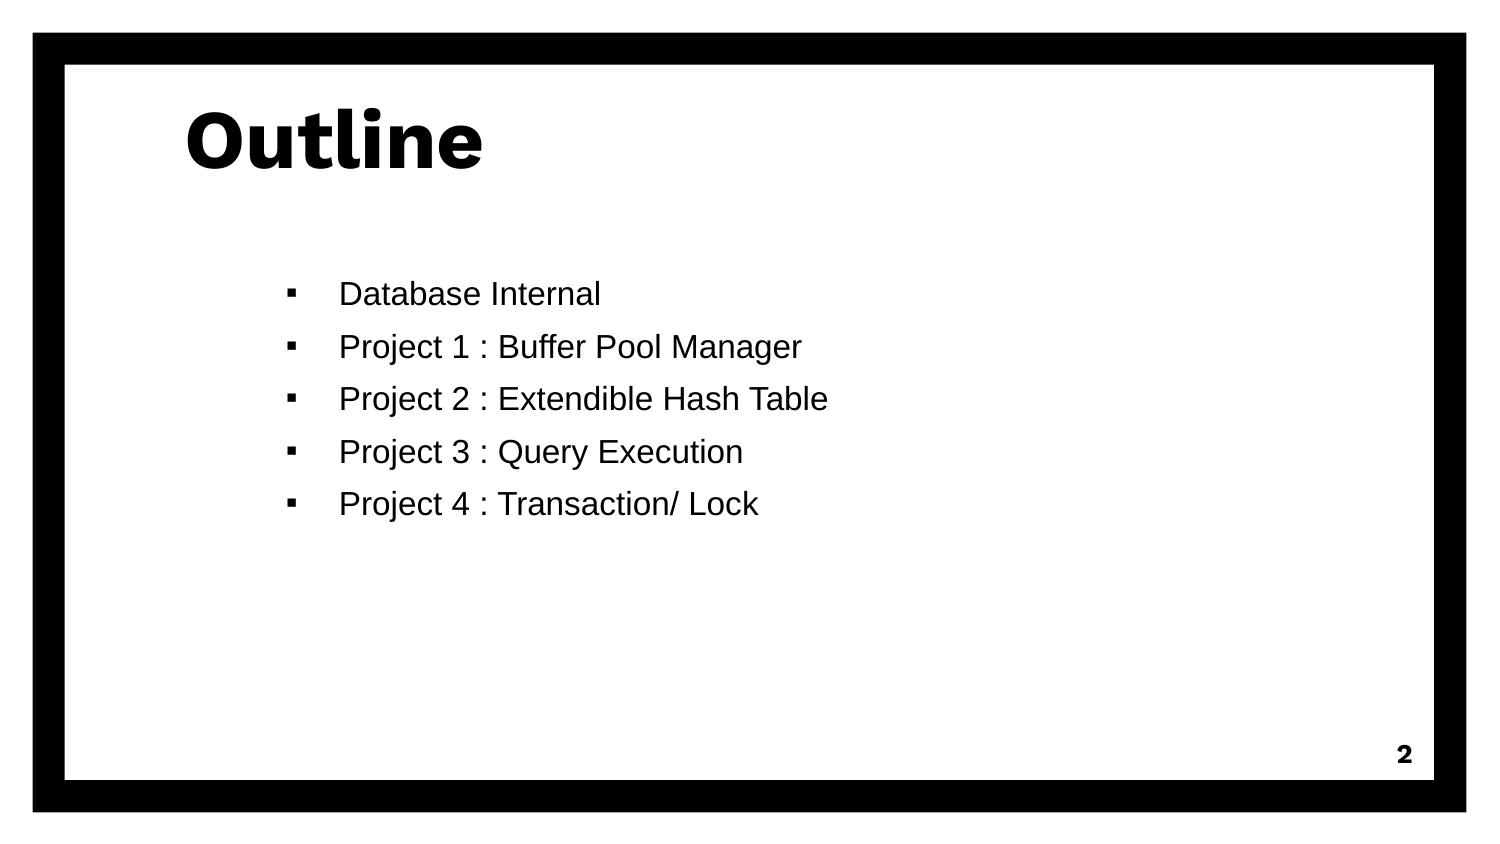

Outline
Database Internal
Project 1 : Buffer Pool Manager
Project 2 : Extendible Hash Table
Project 3 : Query Execution
Project 4 : Transaction/ Lock

2